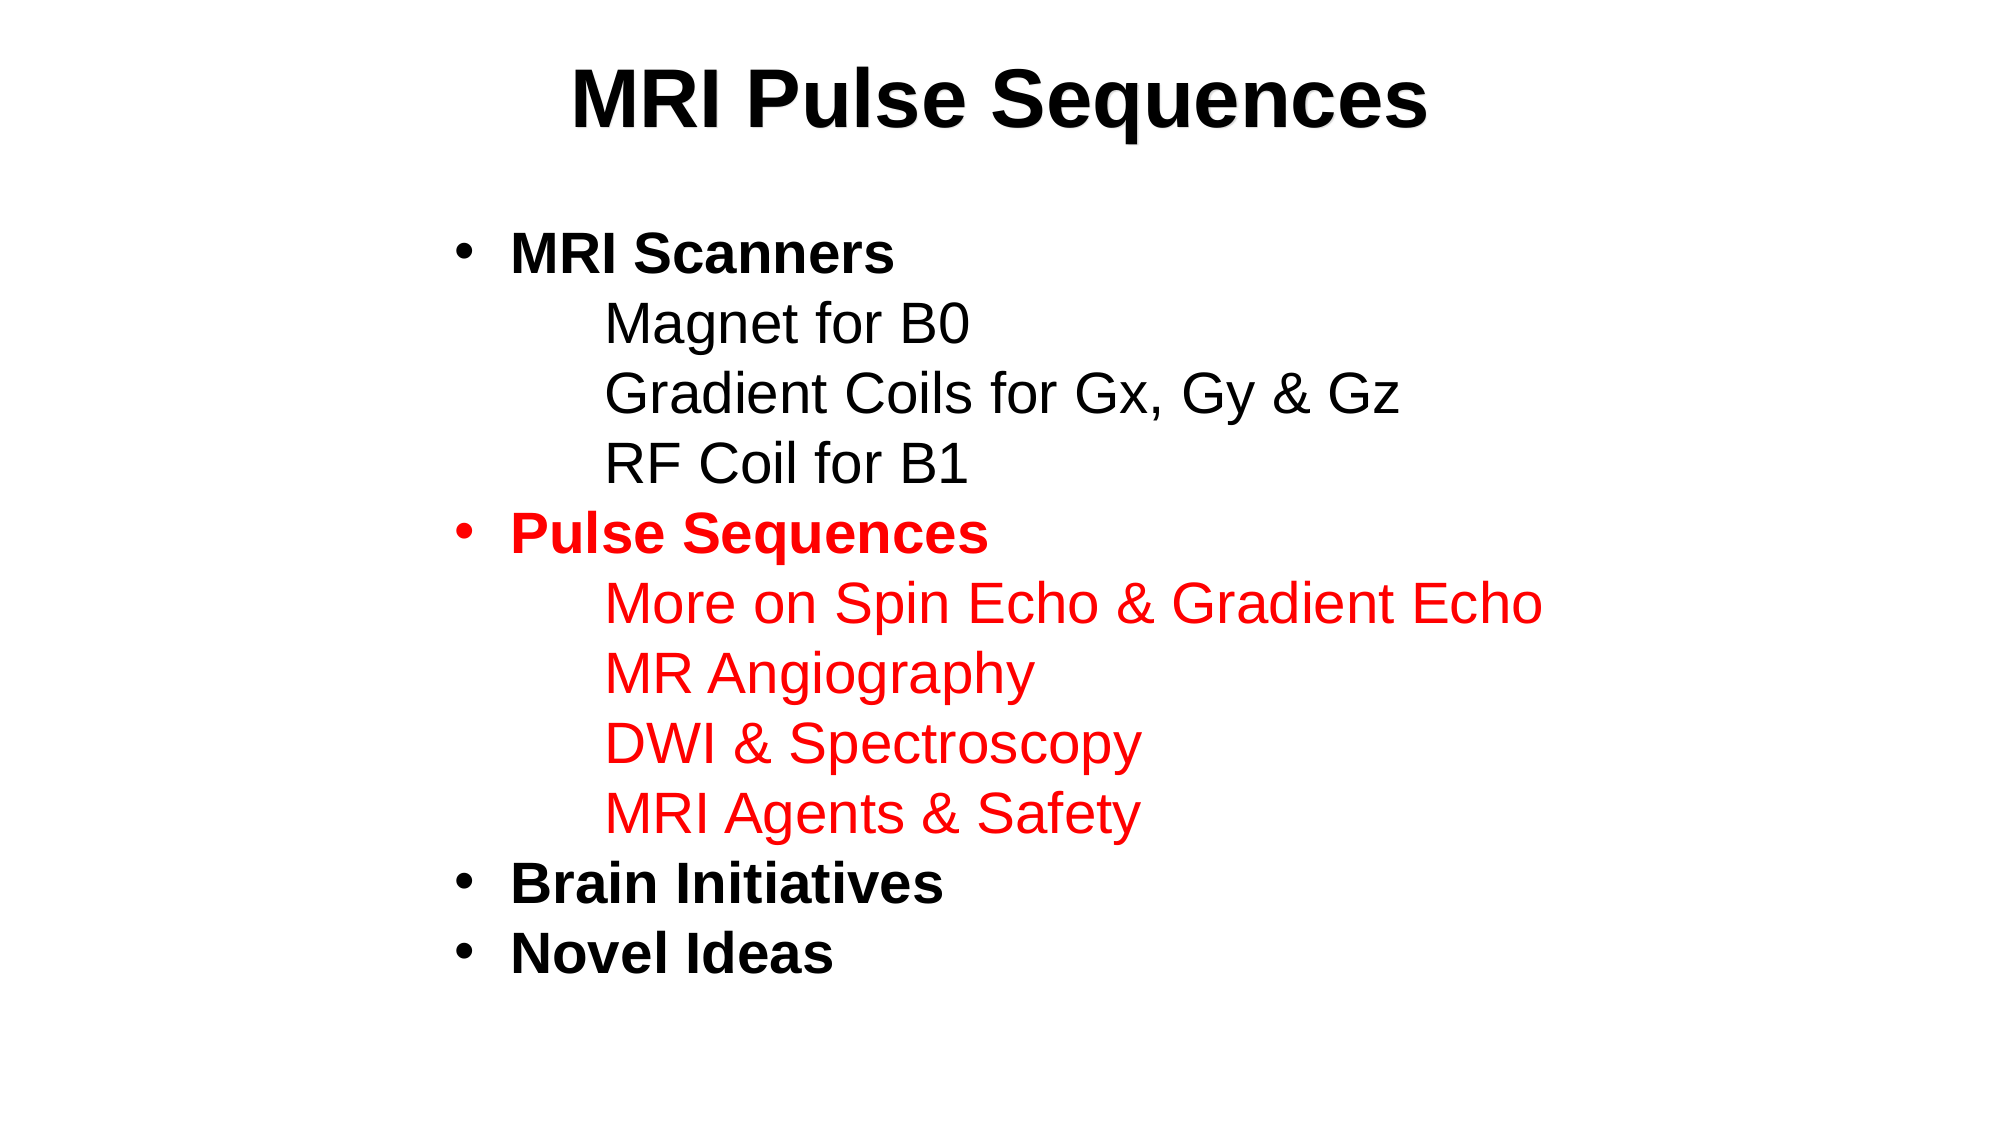

# MRI Pulse Sequences
MRI Scanners
	Magnet for B0
	Gradient Coils for Gx, Gy & Gz
	RF Coil for B1
Pulse Sequences
	More on Spin Echo & Gradient Echo
	MR Angiography
	DWI & Spectroscopy
	MRI Agents & Safety
Brain Initiatives
Novel Ideas